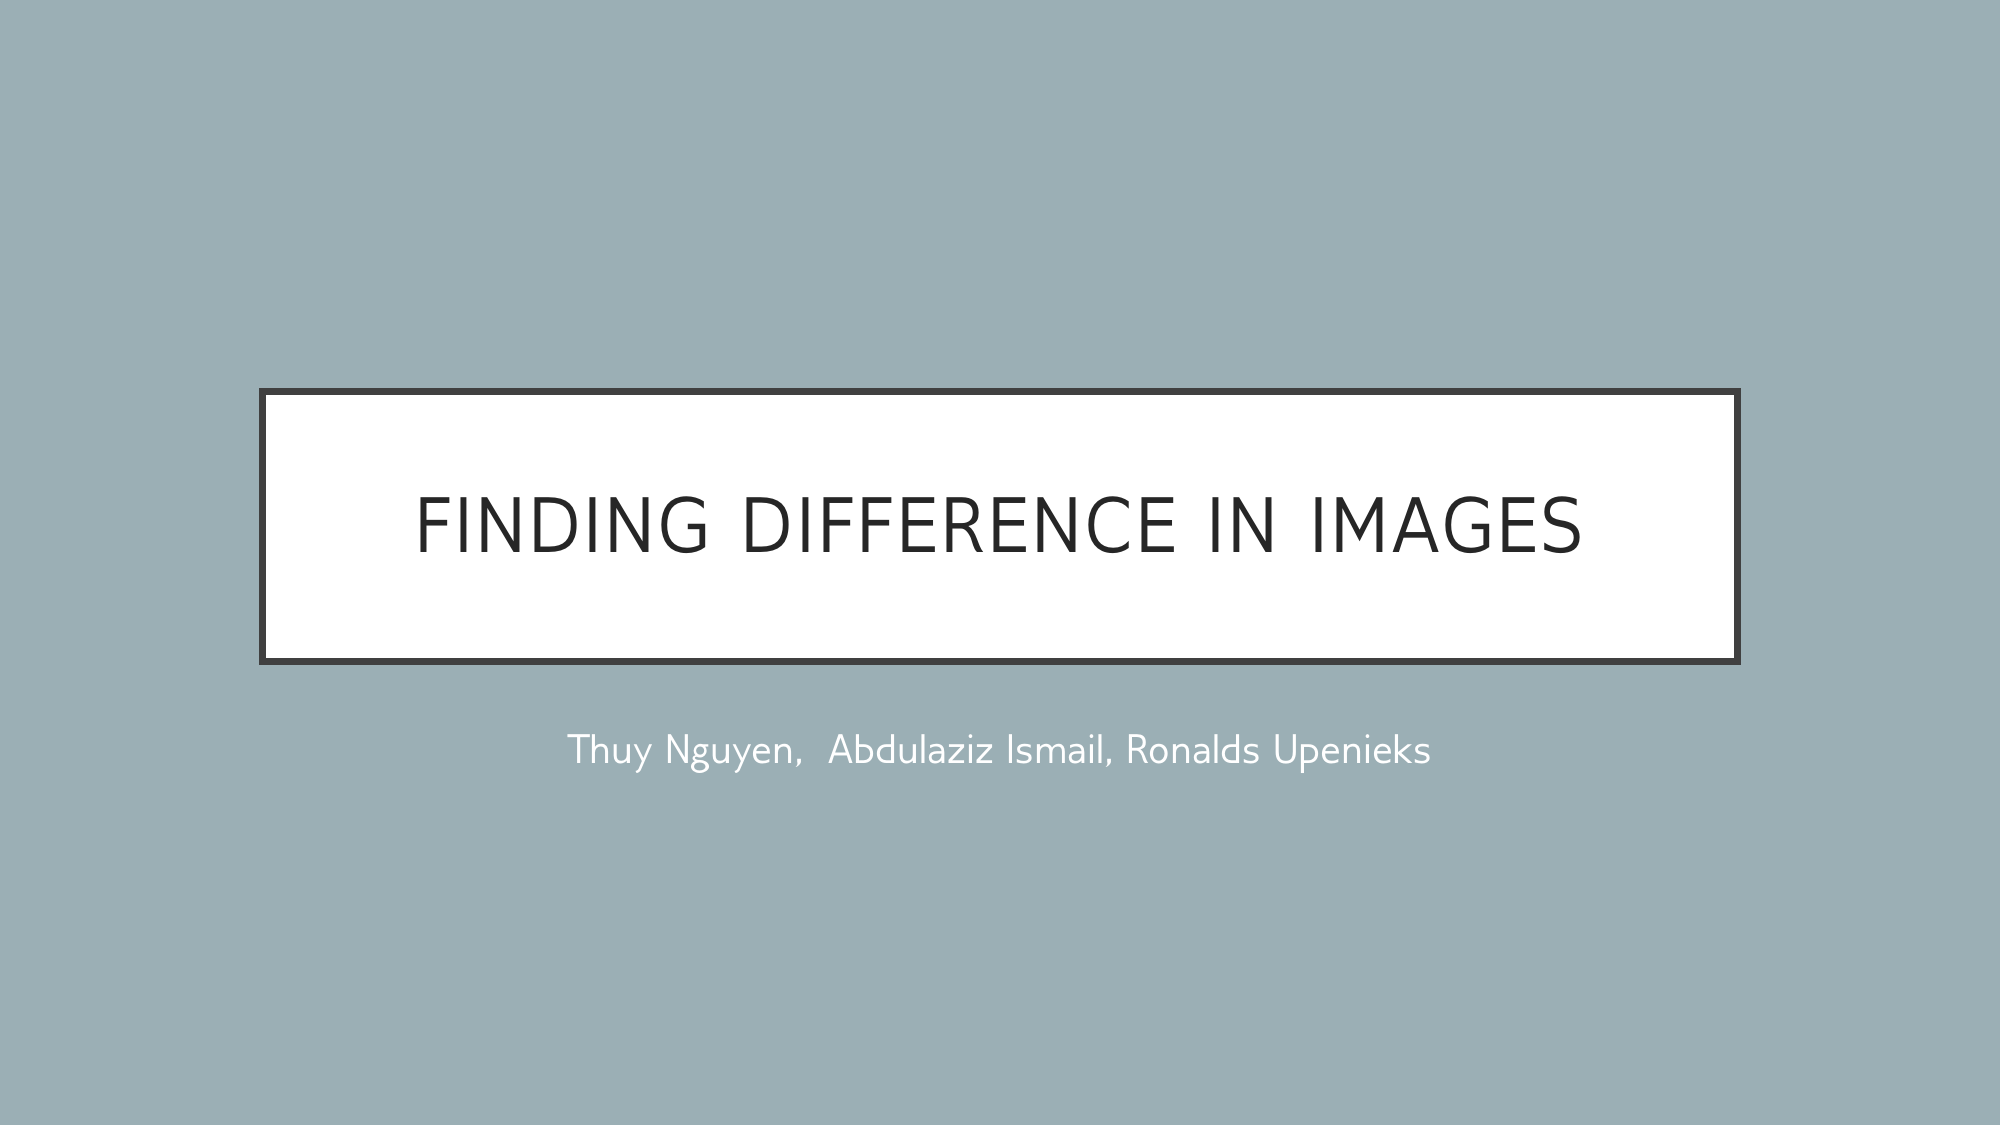

# Finding difference in images
Thuy Nguyen,  Abdulaziz Ismail, Ronalds Upenieks